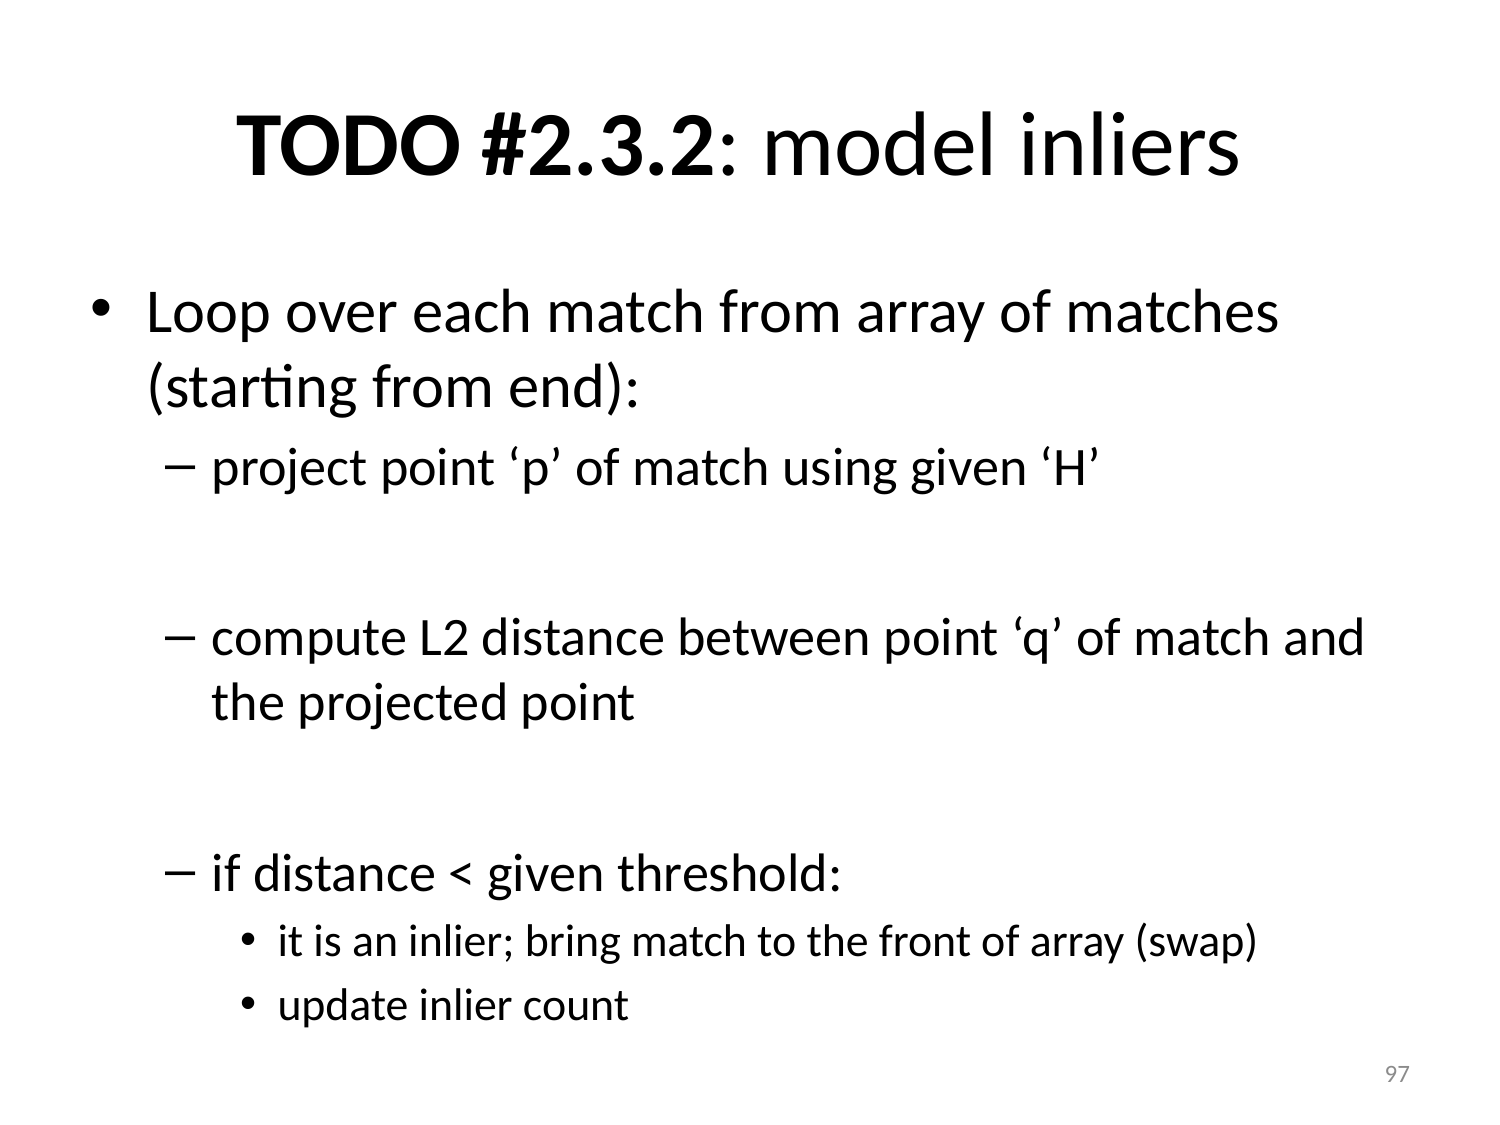

# TODO #2.3.2: model inliers
Loop over each match from array of matches (starting from end):
project point ‘p’ of match using given ‘H’

compute L2 distance between point ‘q’ of match and the projected point

if distance < given threshold:
it is an inlier; bring match to the front of array (swap)
update inlier count
97